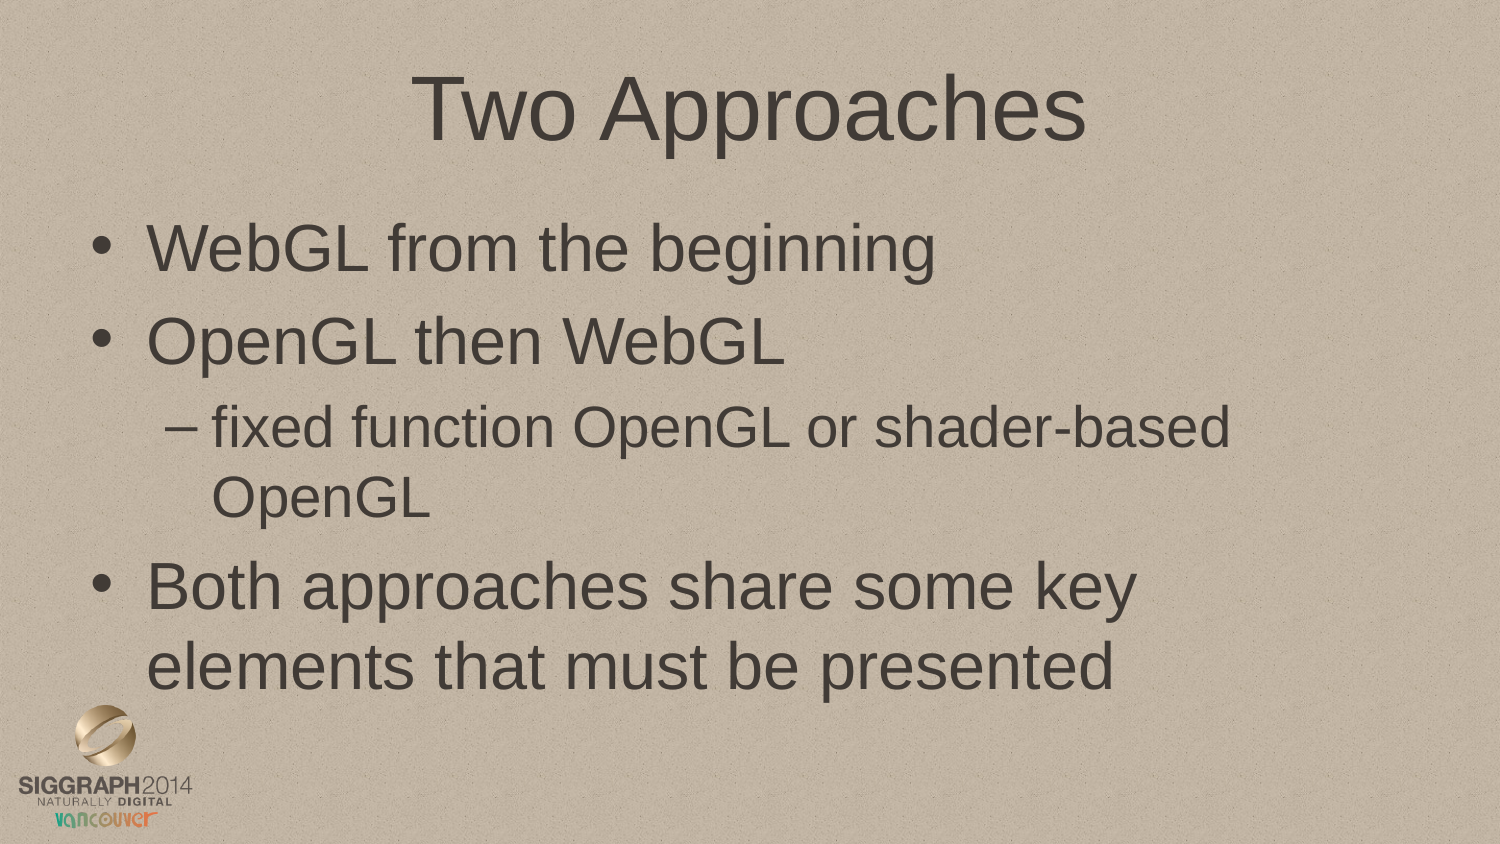

# Two Approaches
WebGL from the beginning
OpenGL then WebGL
fixed function OpenGL or shader-based OpenGL
Both approaches share some key elements that must be presented